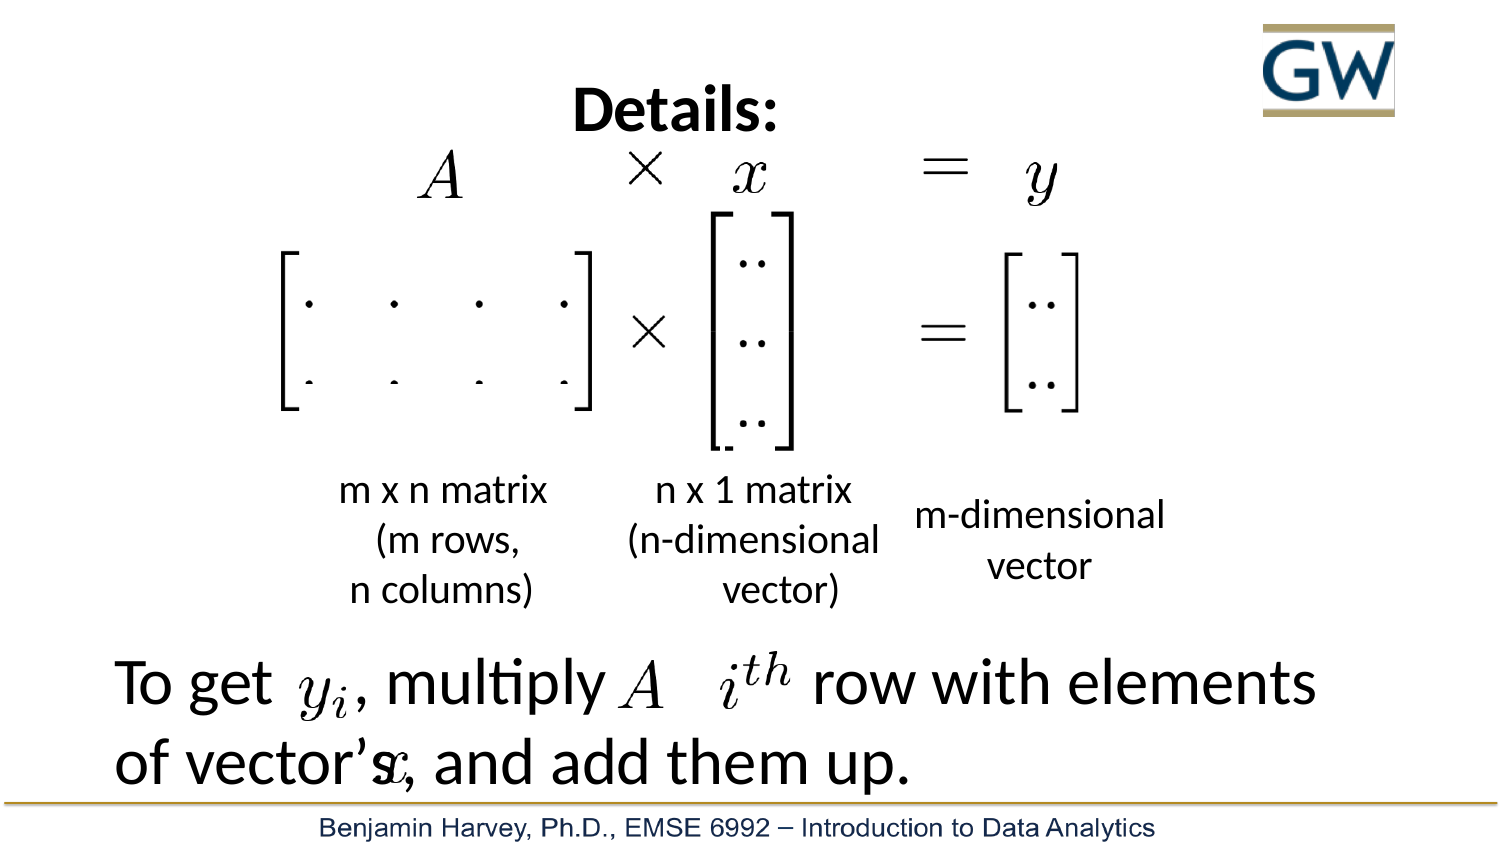

# Details:

m x n matrix  (m rows,
n columns)
n x 1 matrix  (n-dimensional
vector)
m-dimensional
vector
, multiply	’s
To get
row with elements

of vector
, and add them up.